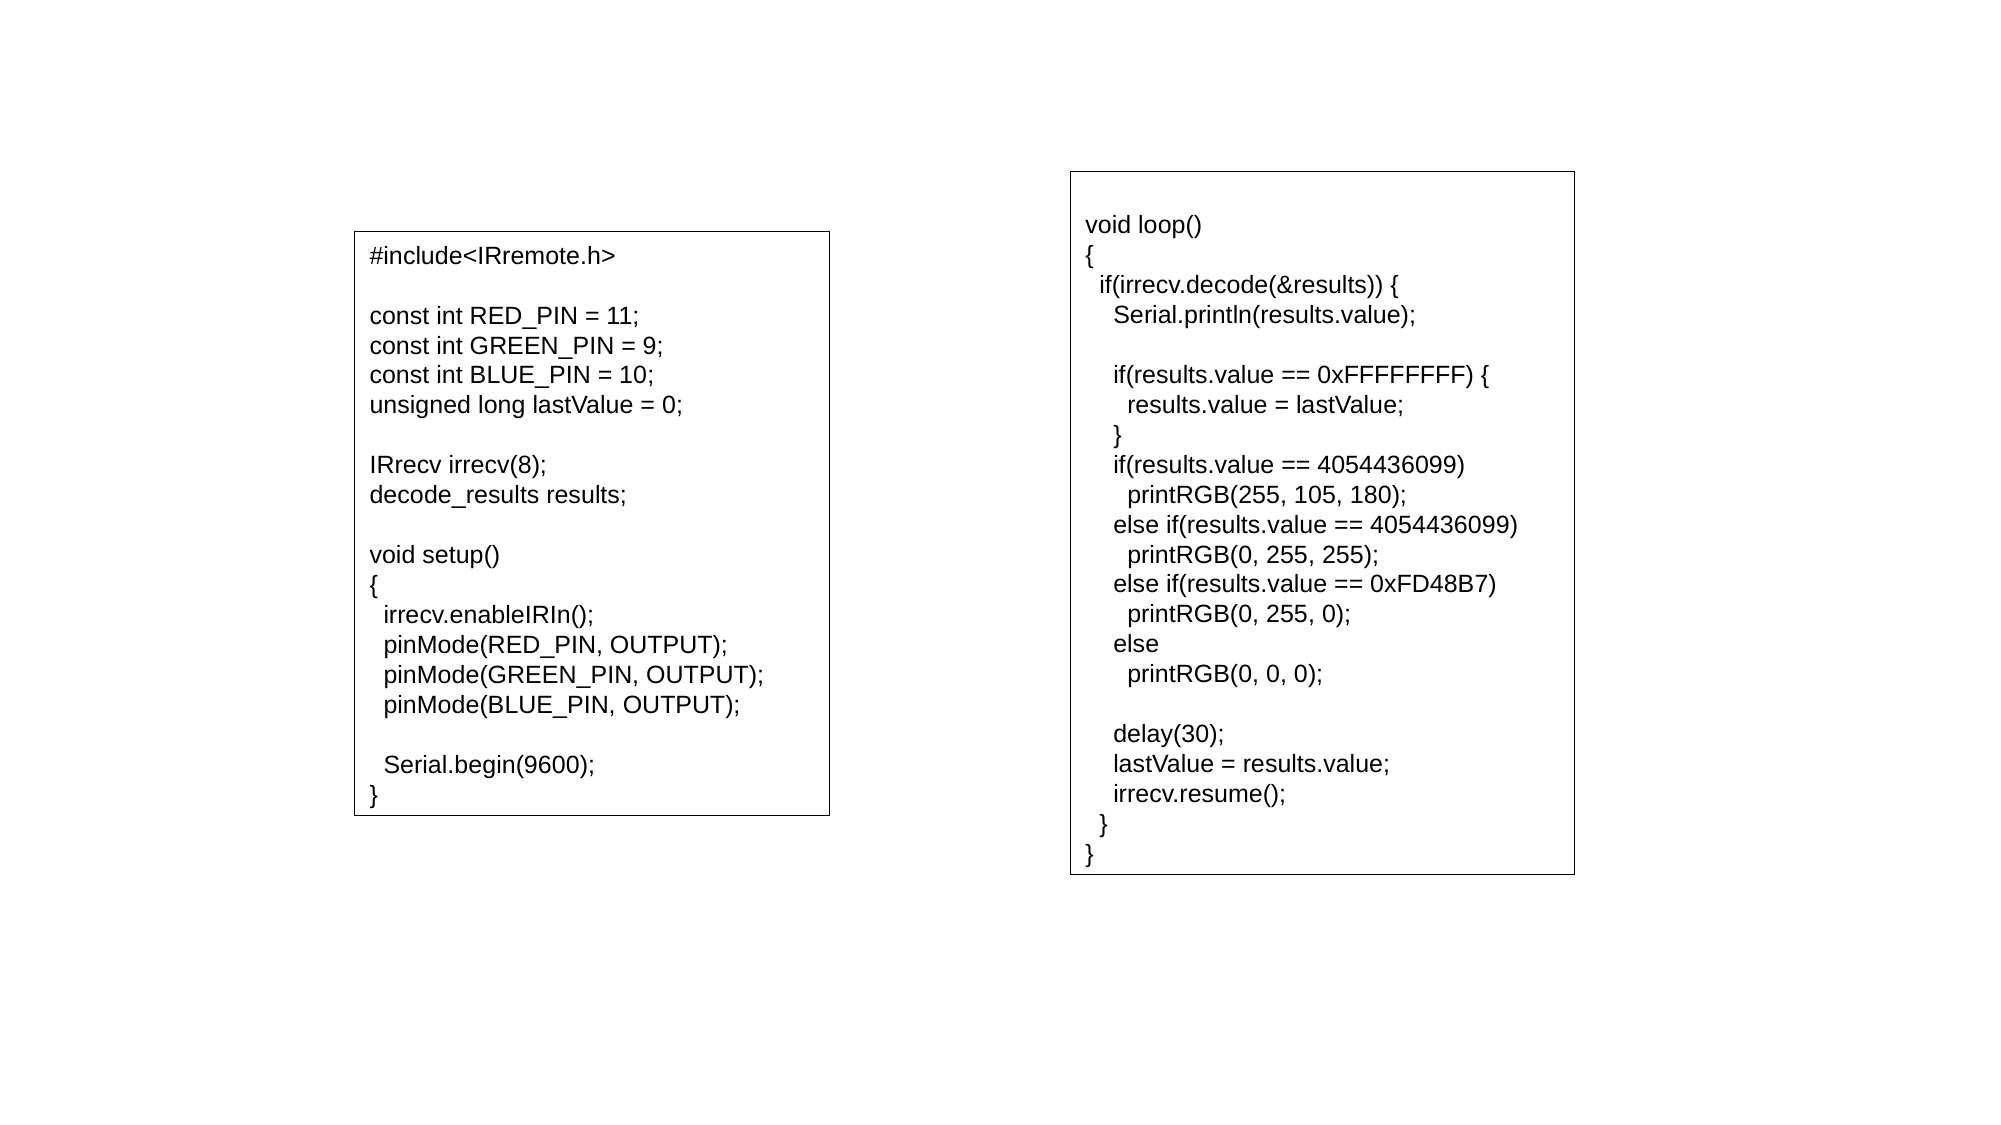

void loop()
{
  if(irrecv.decode(&results)) {
    Serial.println(results.value);

    if(results.value == 0xFFFFFFFF) {
      results.value = lastValue;
    }
    if(results.value == 4054436099)
      printRGB(255, 105, 180);
    else if(results.value == 4054436099)
      printRGB(0, 255, 255);
    else if(results.value == 0xFD48B7)
      printRGB(0, 255, 0);
    else
      printRGB(0, 0, 0);

    delay(30);
    lastValue = results.value;
    irrecv.resume();
  }
}
#include<IRremote.h>

const int RED_PIN = 11;
const int GREEN_PIN = 9;
const int BLUE_PIN = 10;
unsigned long lastValue = 0;

IRrecv irrecv(8);
decode_results results;

void setup()
{
  irrecv.enableIRIn();
  pinMode(RED_PIN, OUTPUT);
  pinMode(GREEN_PIN, OUTPUT);
  pinMode(BLUE_PIN, OUTPUT);

  Serial.begin(9600);
}